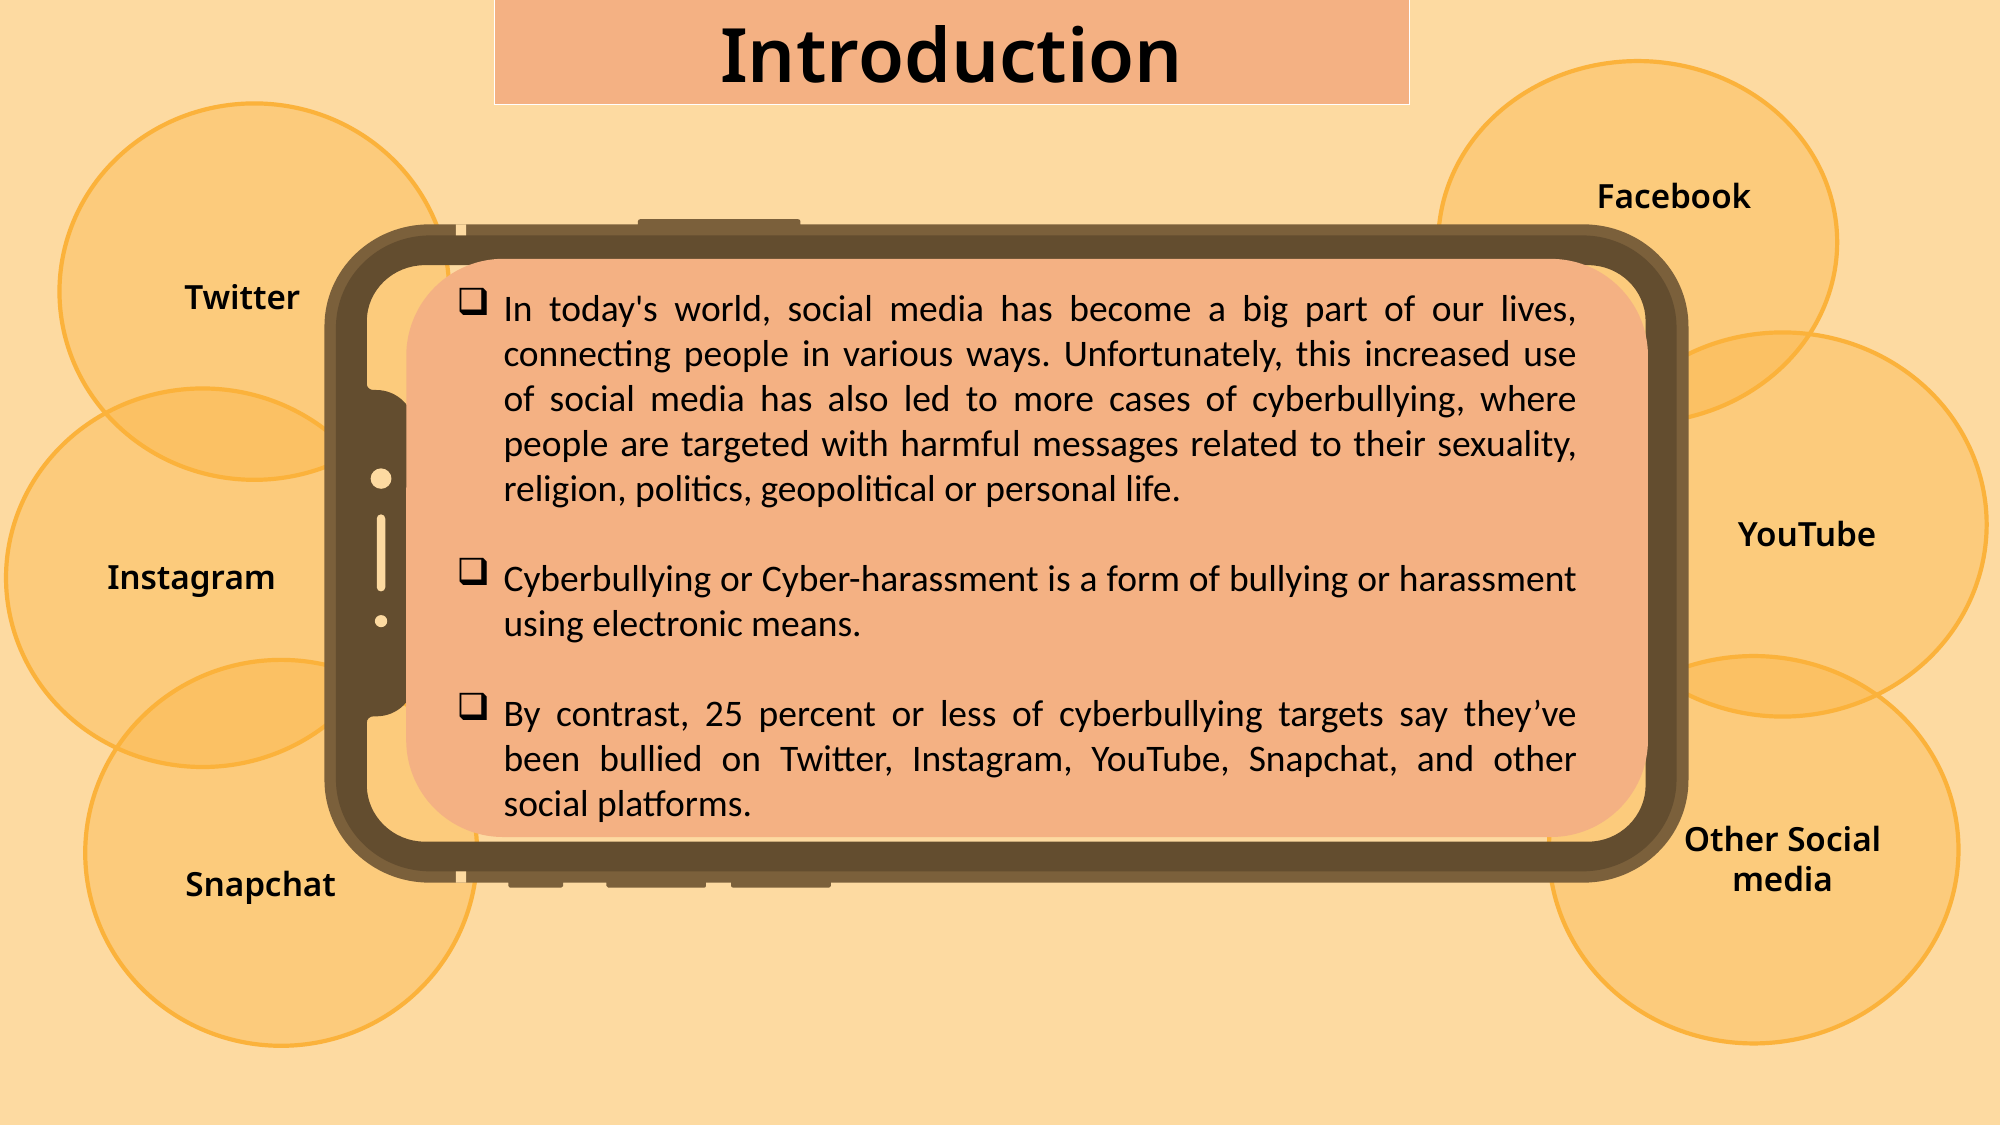

Introduction

Facebook

Twitter
In today's world, social media has become a big part of our lives, connecting people in various ways. Unfortunately, this increased use of social media has also led to more cases of cyberbullying, where people are targeted with harmful messages related to their sexuality, religion, politics, geopolitical or personal life.

Cyberbullying or Cyber-harassment is a form of bullying or harassment using electronic means.

By contrast, 25 percent or less of cyberbullying targets say they’ve been bullied on Twitter, Instagram, YouTube, Snapchat, and other social platforms.

YouTube
Instagram

Other Social media
Snapchat